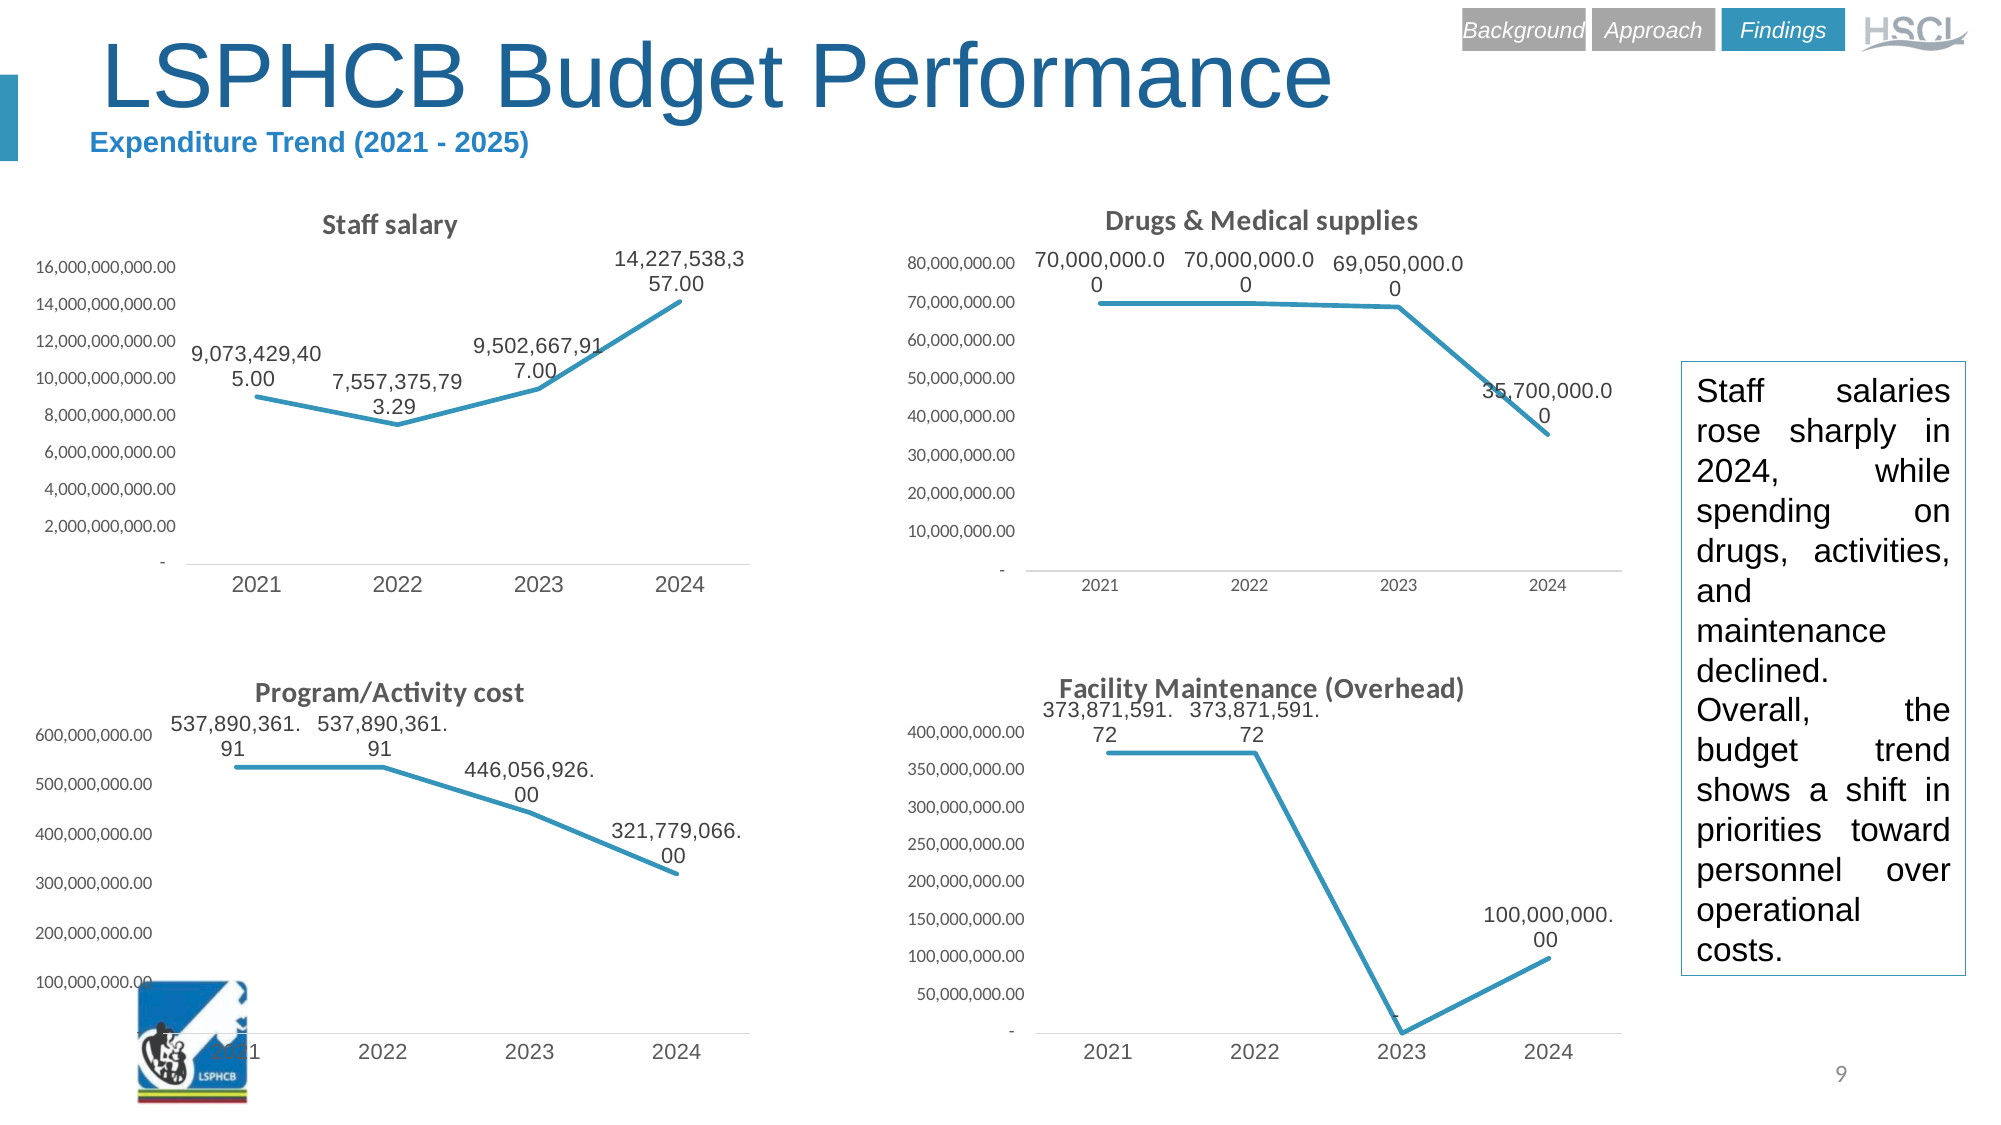

Background
Approach
Findings
# LSPHCB Budget Performance
Expenditure Trend (2021 - 2025)

### Chart: Drugs & Medical supplies

| Category |  |
|---|---|
| 2021 | 70000000.0 |
| 2022 | 70000000.0 |
| 2023 | 69050000.0 |
| 2024 | 35700000.0 |

### Chart: Staff salary

| Category |  |
|---|---|
| 2021 | 9073429405.0 |
| 2022 | 7557375793.29 |
| 2023 | 9502667917.0 |
| 2024 | 14227538357.0 |
Staff salaries rose sharply in 2024, while spending on drugs, activities, and maintenance declined. Overall, the budget trend shows a shift in priorities toward personnel over operational costs.

### Chart: Facility Maintenance (Overhead)

| Category |  |
|---|---|
| 2021 | 373871591.72 |
| 2022 | 373871591.72 |
| 2023 | 0.0 |
| 2024 | 100000000.0 |

### Chart: Program/Activity cost

| Category |  |
|---|---|
| 2021 | 537890361.91 |
| 2022 | 537890361.91 |
| 2023 | 446056926.0 |
| 2024 | 321779066.0 |
9